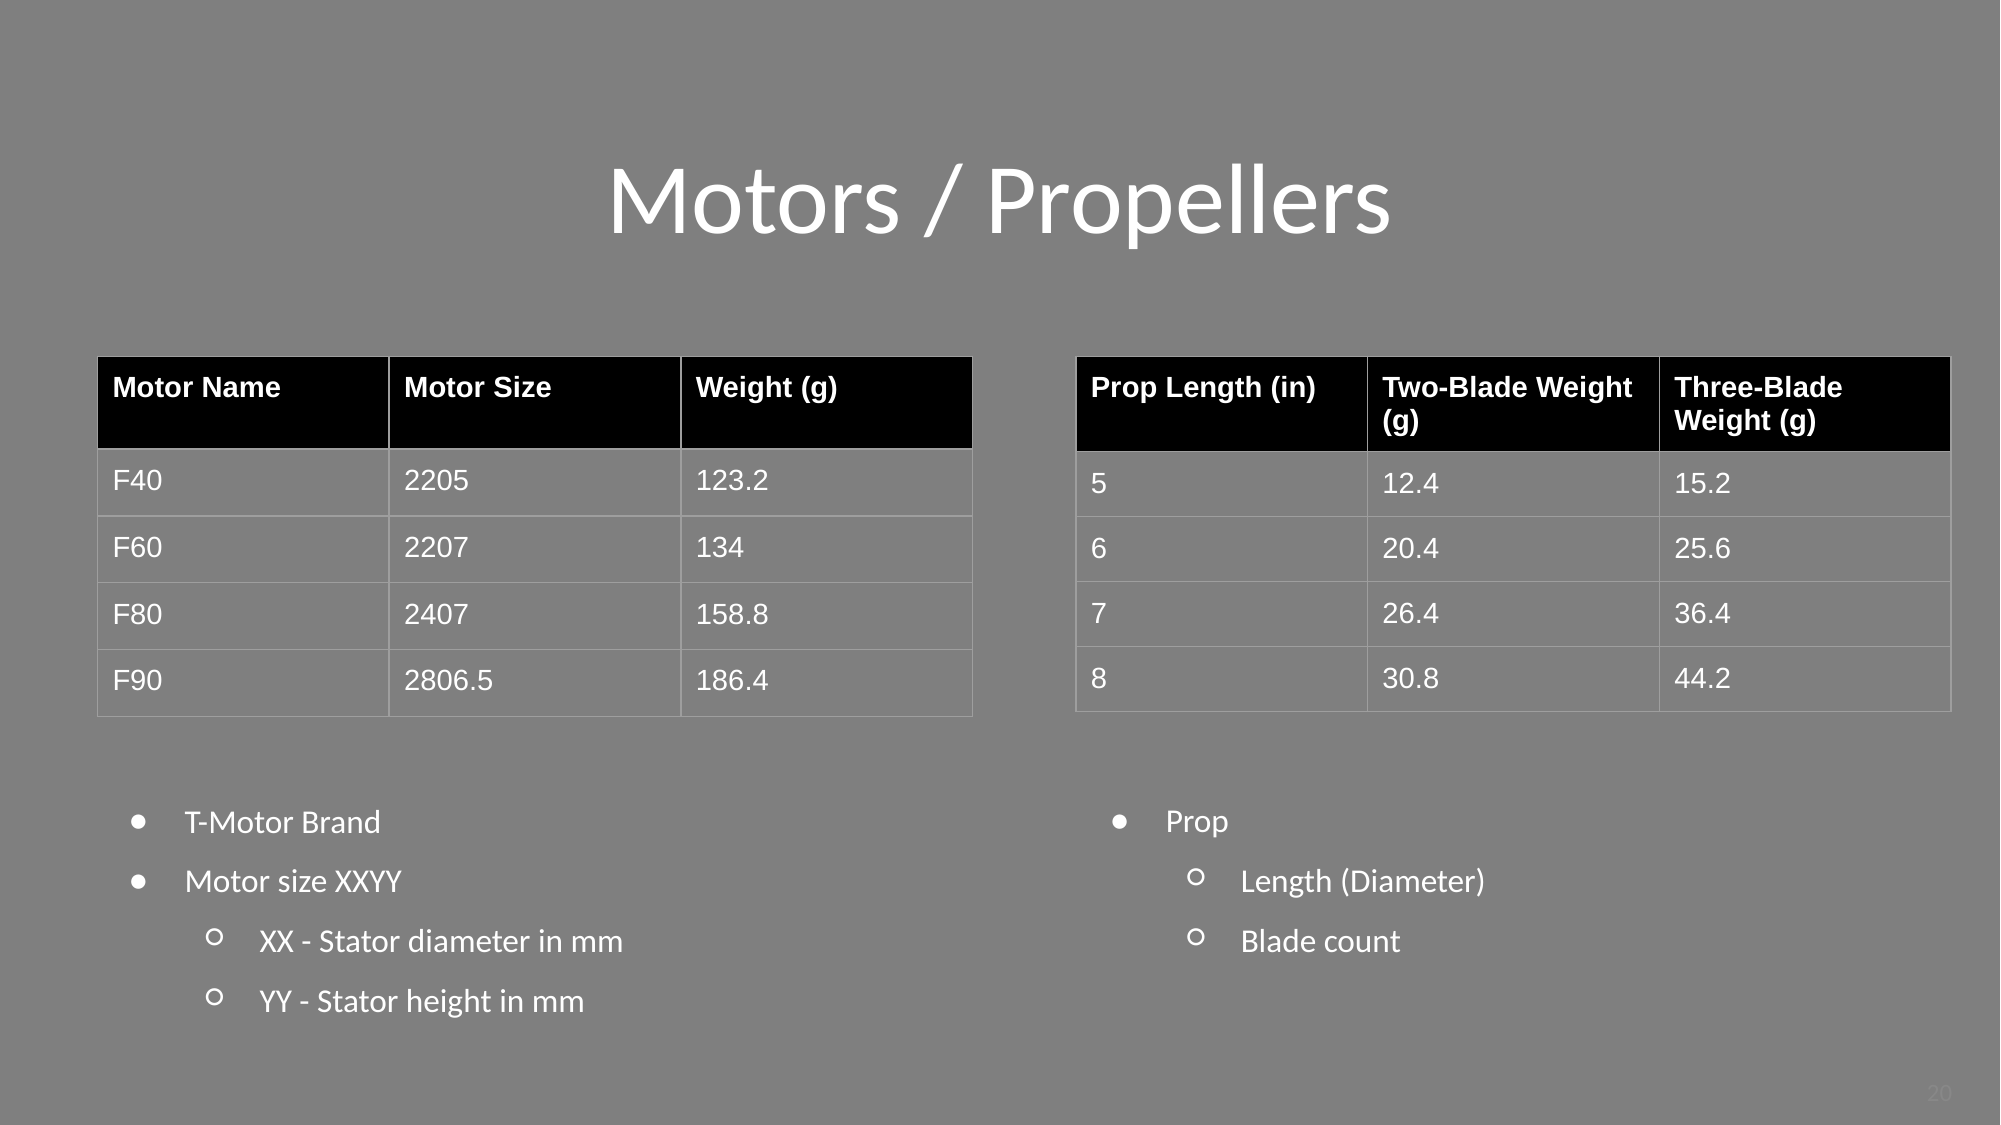

# Motors / Propellers
| Motor Name | Motor Size | Weight (g) |
| --- | --- | --- |
| F40 | 2205 | 123.2 |
| F60 | 2207 | 134 |
| F80 | 2407 | 158.8 |
| F90 | 2806.5 | 186.4 |
| Prop Length (in) | Two-Blade Weight (g) | Three-Blade Weight (g) |
| --- | --- | --- |
| 5 | 12.4 | 15.2 |
| 6 | 20.4 | 25.6 |
| 7 | 26.4 | 36.4 |
| 8 | 30.8 | 44.2 |
T-Motor Brand
Motor size XXYY
XX - Stator diameter in mm
YY - Stator height in mm

Prop
Length (Diameter)
Blade count

20